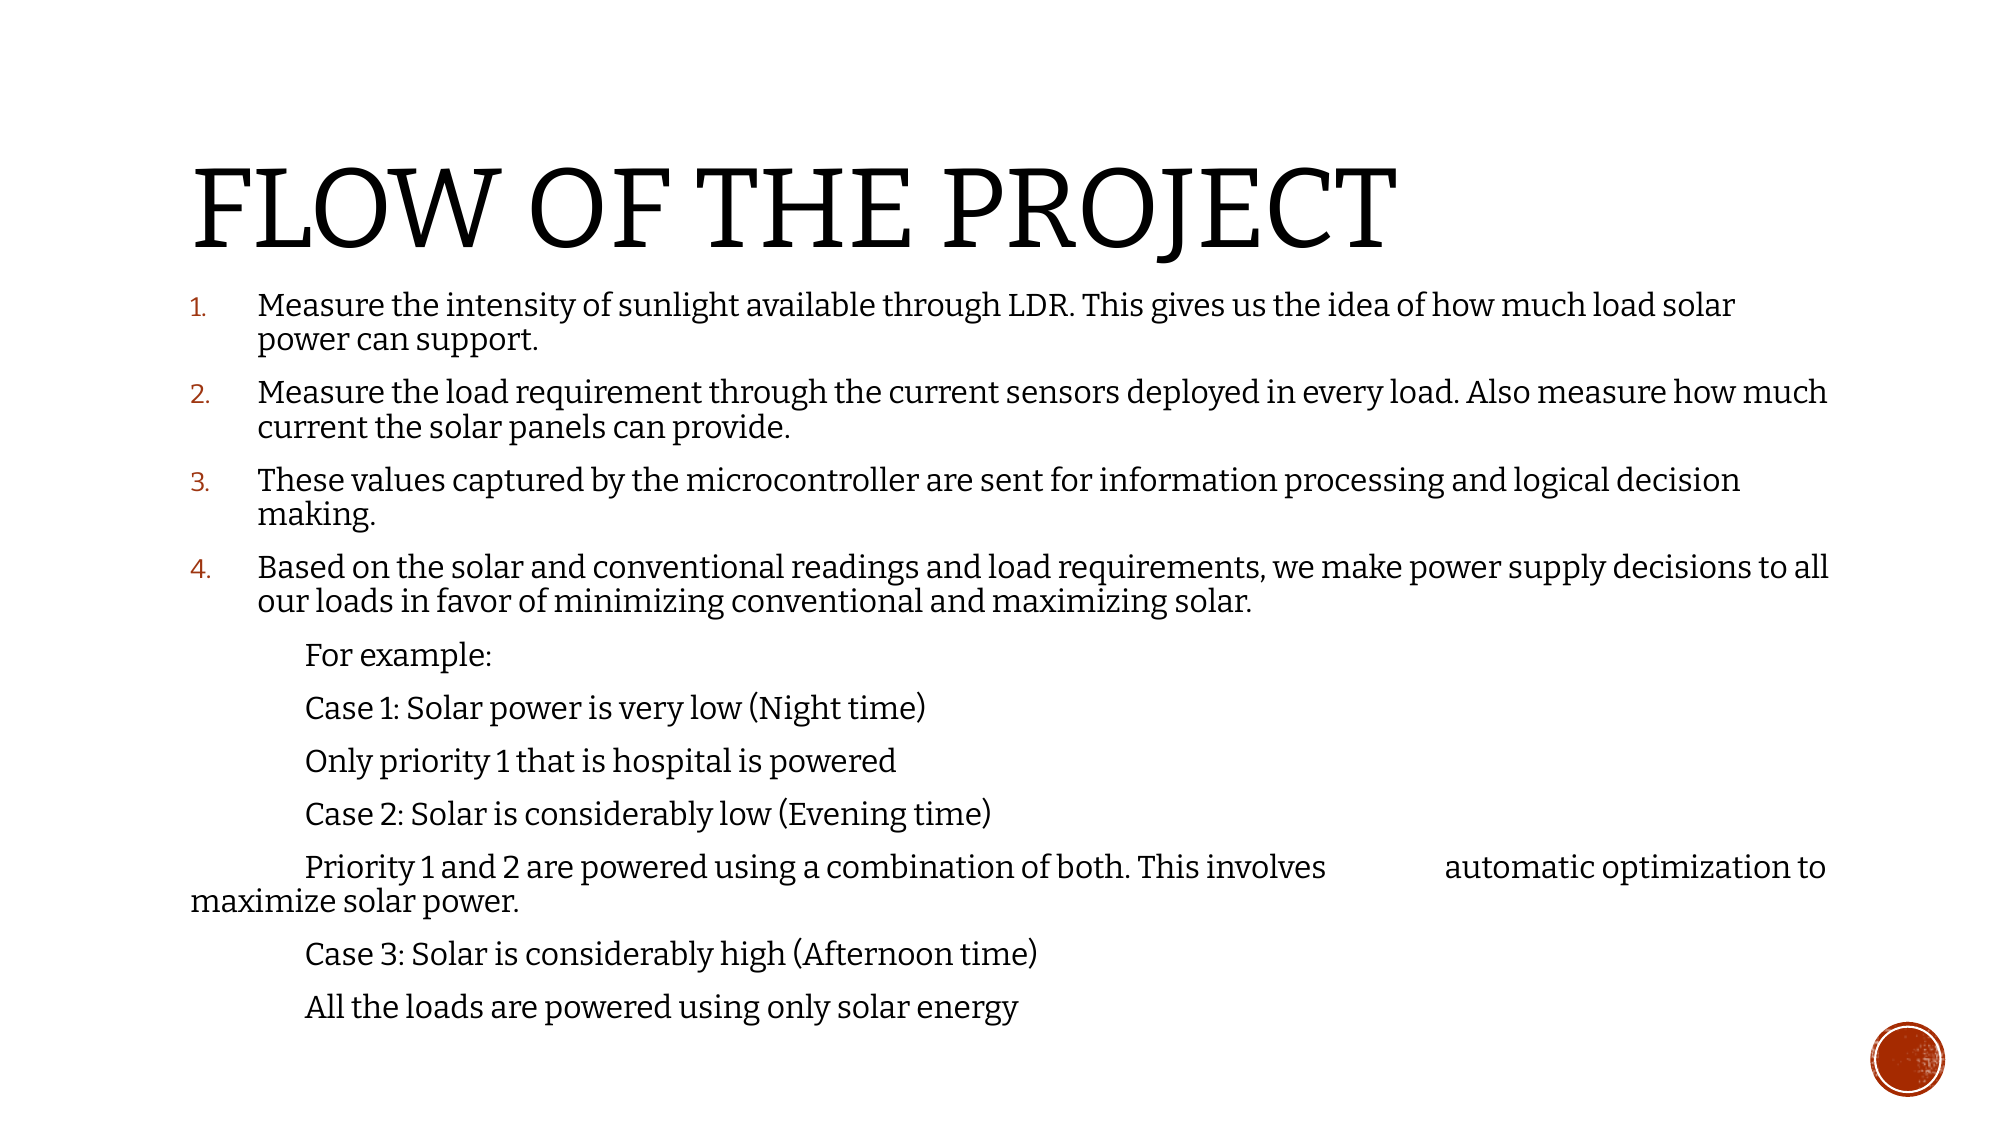

# Flow of the project
Measure the intensity of sunlight available through LDR. This gives us the idea of how much load solar power can support.
Measure the load requirement through the current sensors deployed in every load. Also measure how much current the solar panels can provide.
These values captured by the microcontroller are sent for information processing and logical decision making.
Based on the solar and conventional readings and load requirements, we make power supply decisions to all our loads in favor of minimizing conventional and maximizing solar.
	For example:
		Case 1: Solar power is very low (Night time)
			Only priority 1 that is hospital is powered
		Case 2: Solar is considerably low (Evening time)
			Priority 1 and 2 are powered using a combination of both. This involves 			automatic optimization to maximize solar power.
		Case 3: Solar is considerably high (Afternoon time)
			All the loads are powered using only solar energy